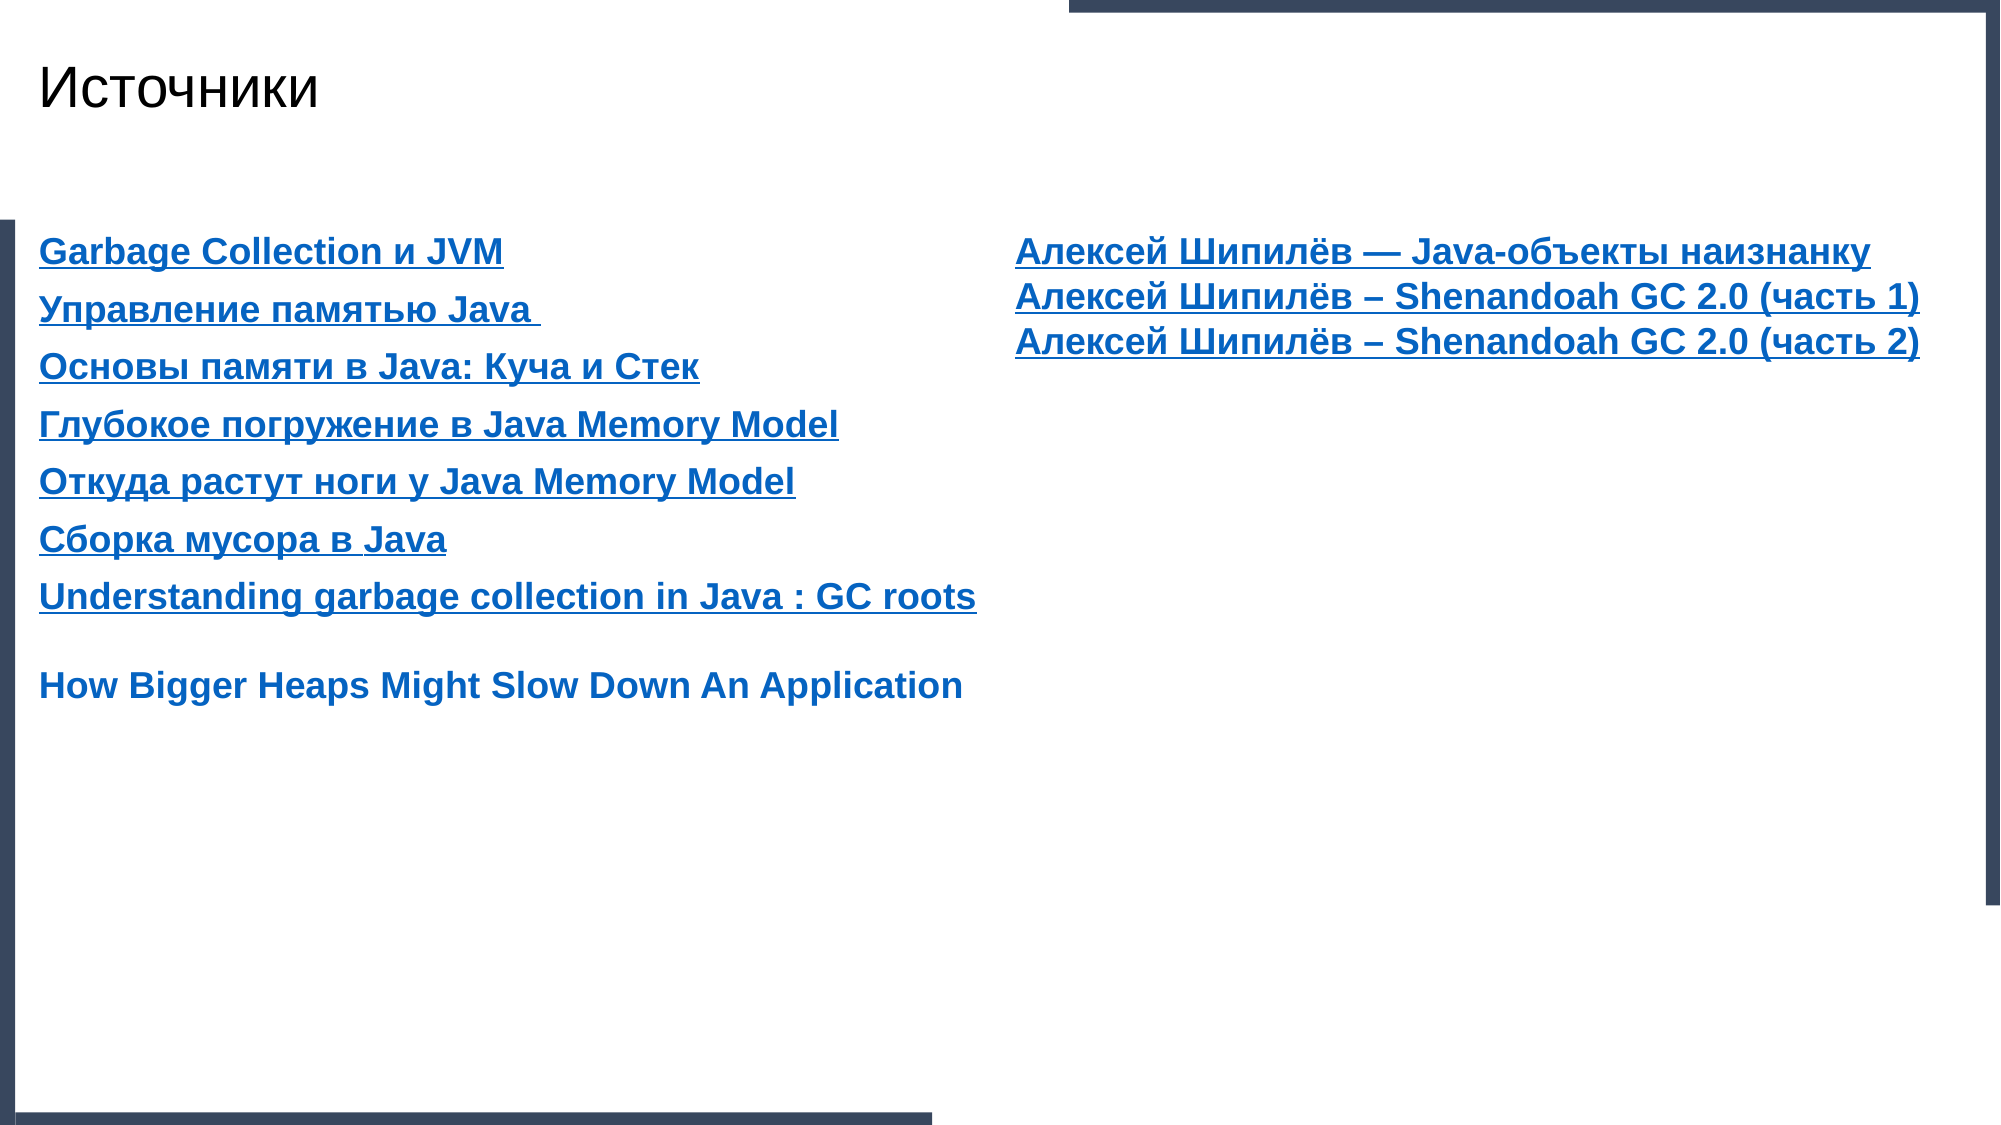

Источники

Garbage Collection и JVM
Управление памятью Java
Основы памяти в Java: Куча и Стек
Глубокое погружение в Java Memory Model
Откуда растут ноги у Java Memory Model
Сборка мусора в Java
Understanding garbage collection in Java : GC roots
How Bigger Heaps Might Slow Down An Application
Алексей Шипилёв — Java-объекты наизнанку
Алексей Шипилёв – Shenandoah GC 2.0 (часть 1)
Алексей Шипилёв – Shenandoah GC 2.0 (часть 2)